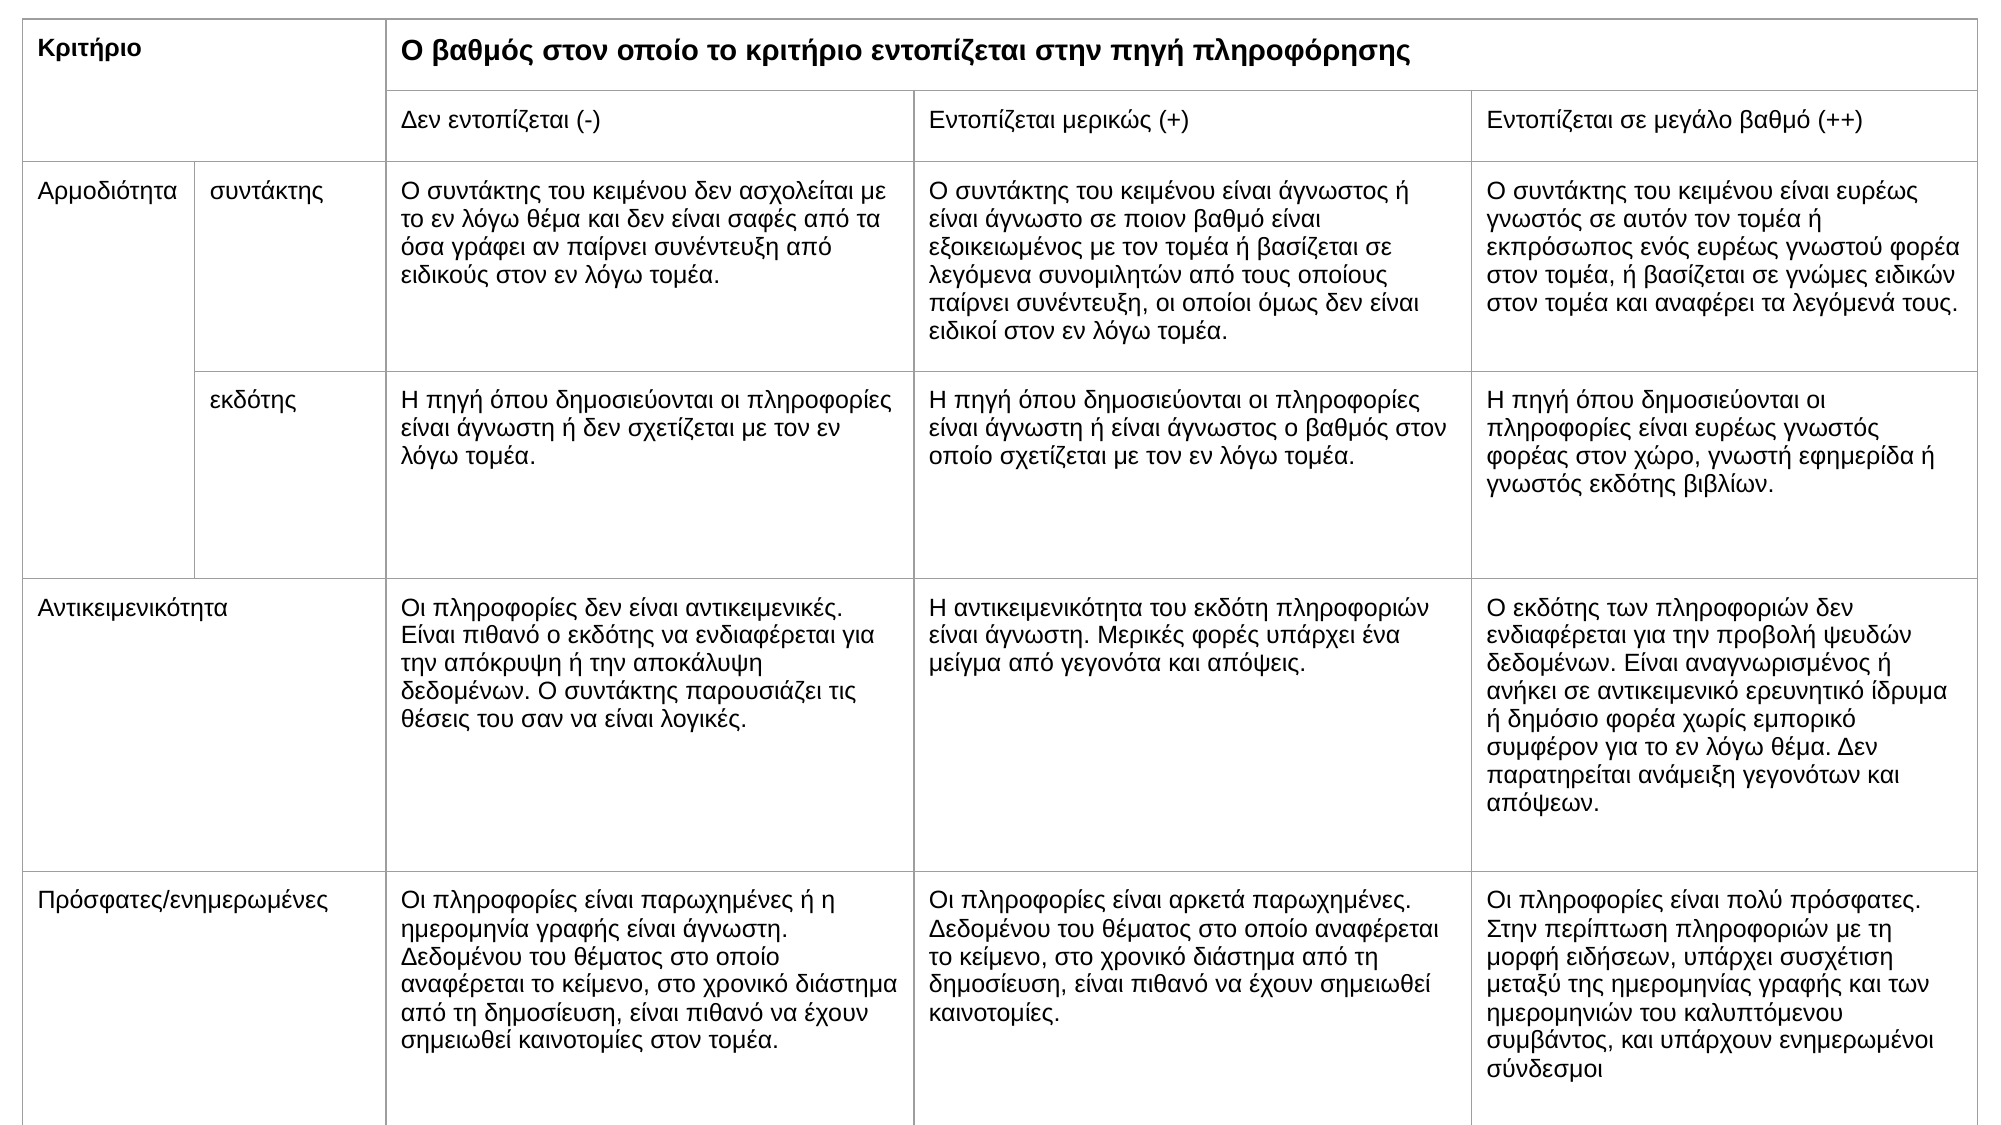

| Κριτήριο |  | Ο βαθμός στον οποίο το κριτήριο εντοπίζεται στην πηγή πληροφόρησης |  |  |
| --- | --- | --- | --- | --- |
|  |  | Δεν εντοπίζεται (-) | Εντοπίζεται μερικώς (+) | Εντοπίζεται σε μεγάλο βαθμό (++) |
| Αρμοδιότητα | συντάκτης | Ο συντάκτης του κειμένου δεν ασχολείται με το εν λόγω θέμα και δεν είναι σαφές από τα όσα γράφει αν παίρνει συνέντευξη από ειδικούς στον εν λόγω τομέα. | Ο συντάκτης του κειμένου είναι άγνωστος ή είναι άγνωστο σε ποιον βαθμό είναι εξοικειωμένος με τον τομέα ή βασίζεται σε λεγόμενα συνομιλητών από τους οποίους παίρνει συνέντευξη, οι οποίοι όμως δεν είναι ειδικοί στον εν λόγω τομέα. | Ο συντάκτης του κειμένου είναι ευρέως γνωστός σε αυτόν τον τομέα ή εκπρόσωπος ενός ευρέως γνωστού φορέα στον τομέα, ή βασίζεται σε γνώμες ειδικών στον τομέα και αναφέρει τα λεγόμενά τους. |
|  | εκδότης | Η πηγή όπου δημοσιεύονται οι πληροφορίες είναι άγνωστη ή δεν σχετίζεται με τον εν λόγω τομέα. | Η πηγή όπου δημοσιεύονται οι πληροφορίες είναι άγνωστη ή είναι άγνωστος ο βαθμός στον οποίο σχετίζεται με τον εν λόγω τομέα. | Η πηγή όπου δημοσιεύονται οι πληροφορίες είναι ευρέως γνωστός φορέας στον χώρο, γνωστή εφημερίδα ή γνωστός εκδότης βιβλίων. |
| Αντικειμενικότητα |  | Οι πληροφορίες δεν είναι αντικειμενικές. Είναι πιθανό ο εκδότης να ενδιαφέρεται για την απόκρυψη ή την αποκάλυψη δεδομένων. Ο συντάκτης παρουσιάζει τις θέσεις του σαν να είναι λογικές. | Η αντικειμενικότητα του εκδότη πληροφοριών είναι άγνωστη. Μερικές φορές υπάρχει ένα μείγμα από γεγονότα και απόψεις. | Ο εκδότης των πληροφοριών δεν ενδιαφέρεται για την προβολή ψευδών δεδομένων. Είναι αναγνωρισμένος ή ανήκει σε αντικειμενικό ερευνητικό ίδρυμα ή δημόσιο φορέα χωρίς εμπορικό συμφέρον για το εν λόγω θέμα. Δεν παρατηρείται ανάμειξη γεγονότων και απόψεων. |
| Πρόσφατες/ενημερωμένες |  | Οι πληροφορίες είναι παρωχημένες ή η ημερομηνία γραφής είναι άγνωστη. Δεδομένου του θέματος στο οποίο αναφέρεται το κείμενο, στο χρονικό διάστημα από τη δημοσίευση, είναι πιθανό να έχουν σημειωθεί καινοτομίες στον τομέα. | Οι πληροφορίες είναι αρκετά παρωχημένες. Δεδομένου του θέματος στο οποίο αναφέρεται το κείμενο, στο χρονικό διάστημα από τη δημοσίευση, είναι πιθανό να έχουν σημειωθεί καινοτομίες. | Οι πληροφορίες είναι πολύ πρόσφατες. Στην περίπτωση πληροφοριών με τη μορφή ειδήσεων, υπάρχει συσχέτιση μεταξύ της ημερομηνίας γραφής και των ημερομηνιών του καλυπτόμενου συμβάντος, και υπάρχουν ενημερωμένοι σύνδεσμοι |